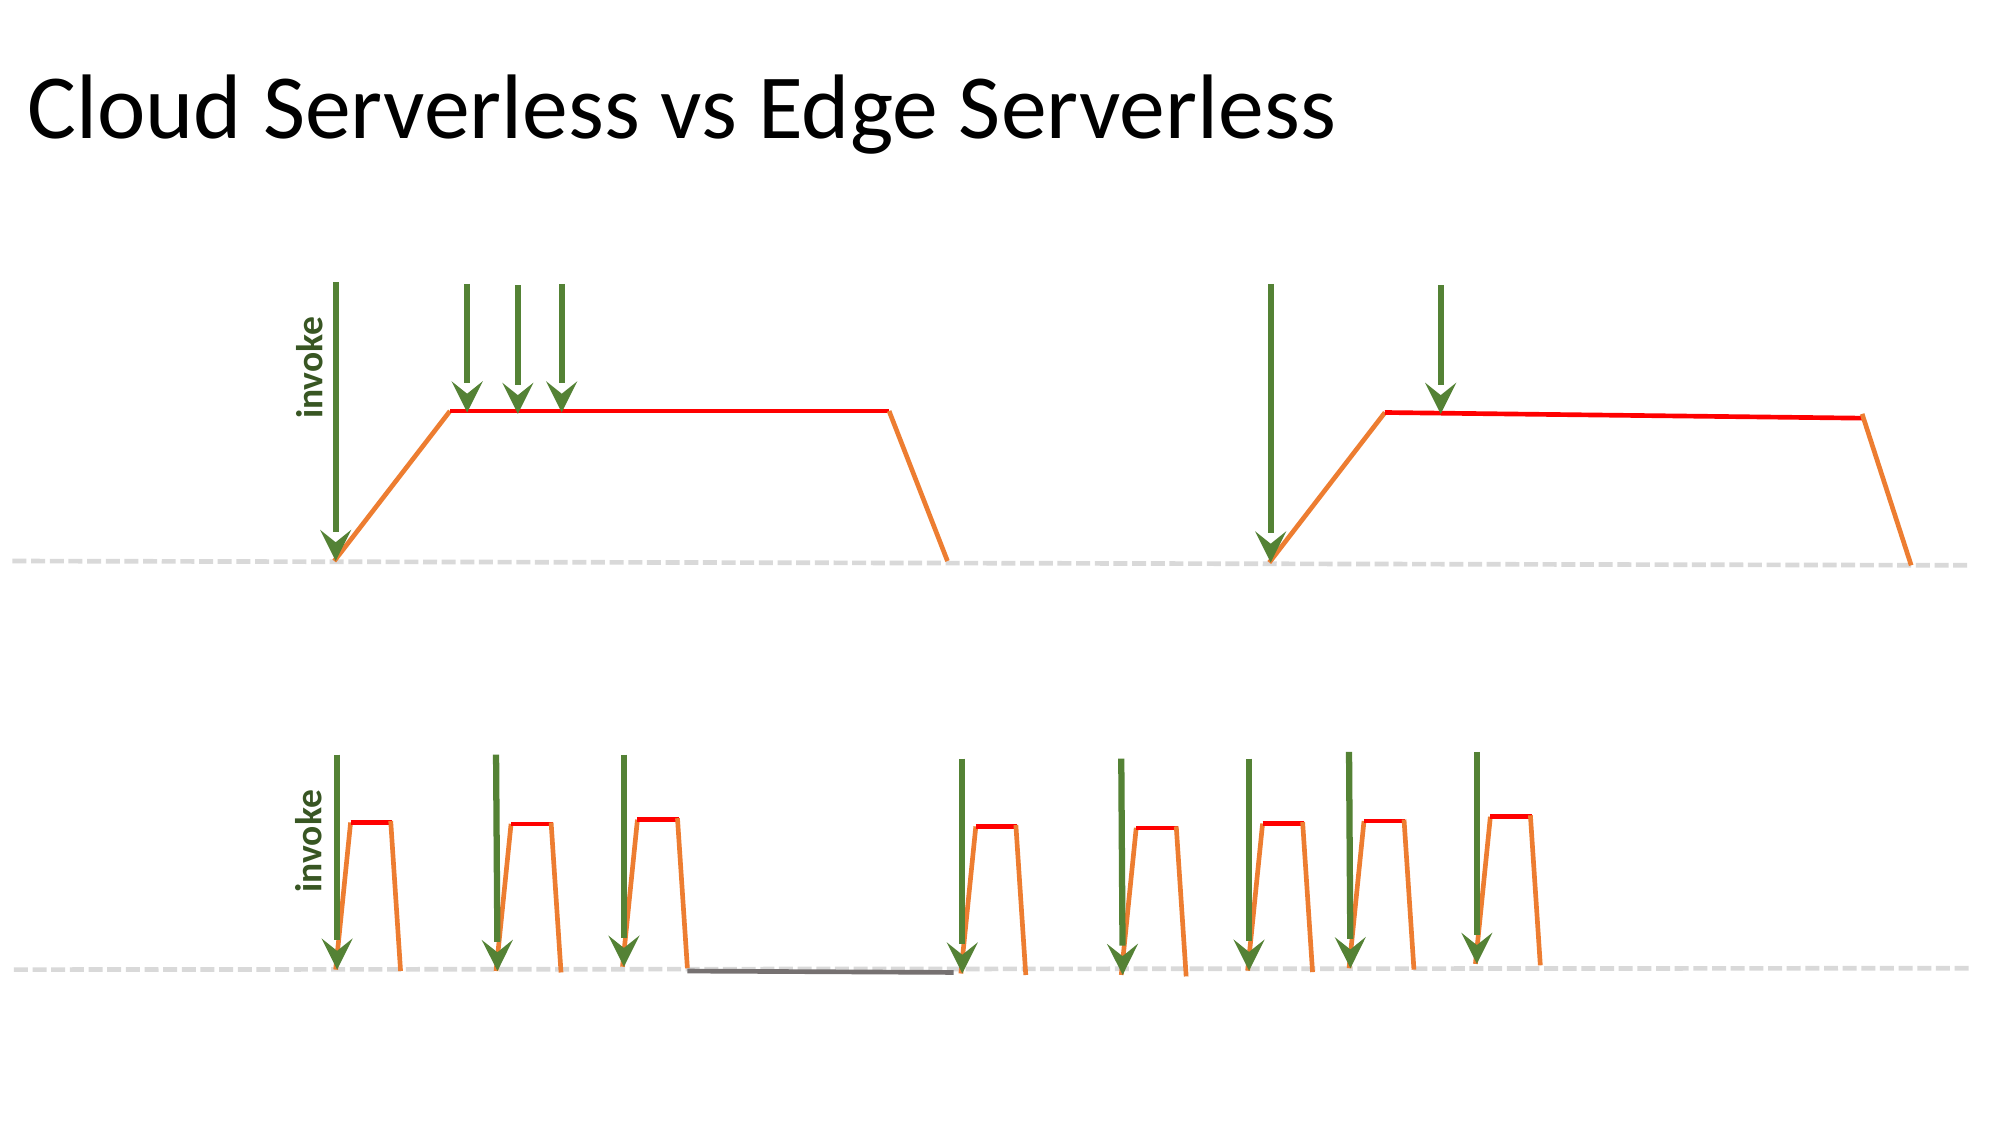

# Cloud Serverless vs Edge Serverless
invoke
invoke